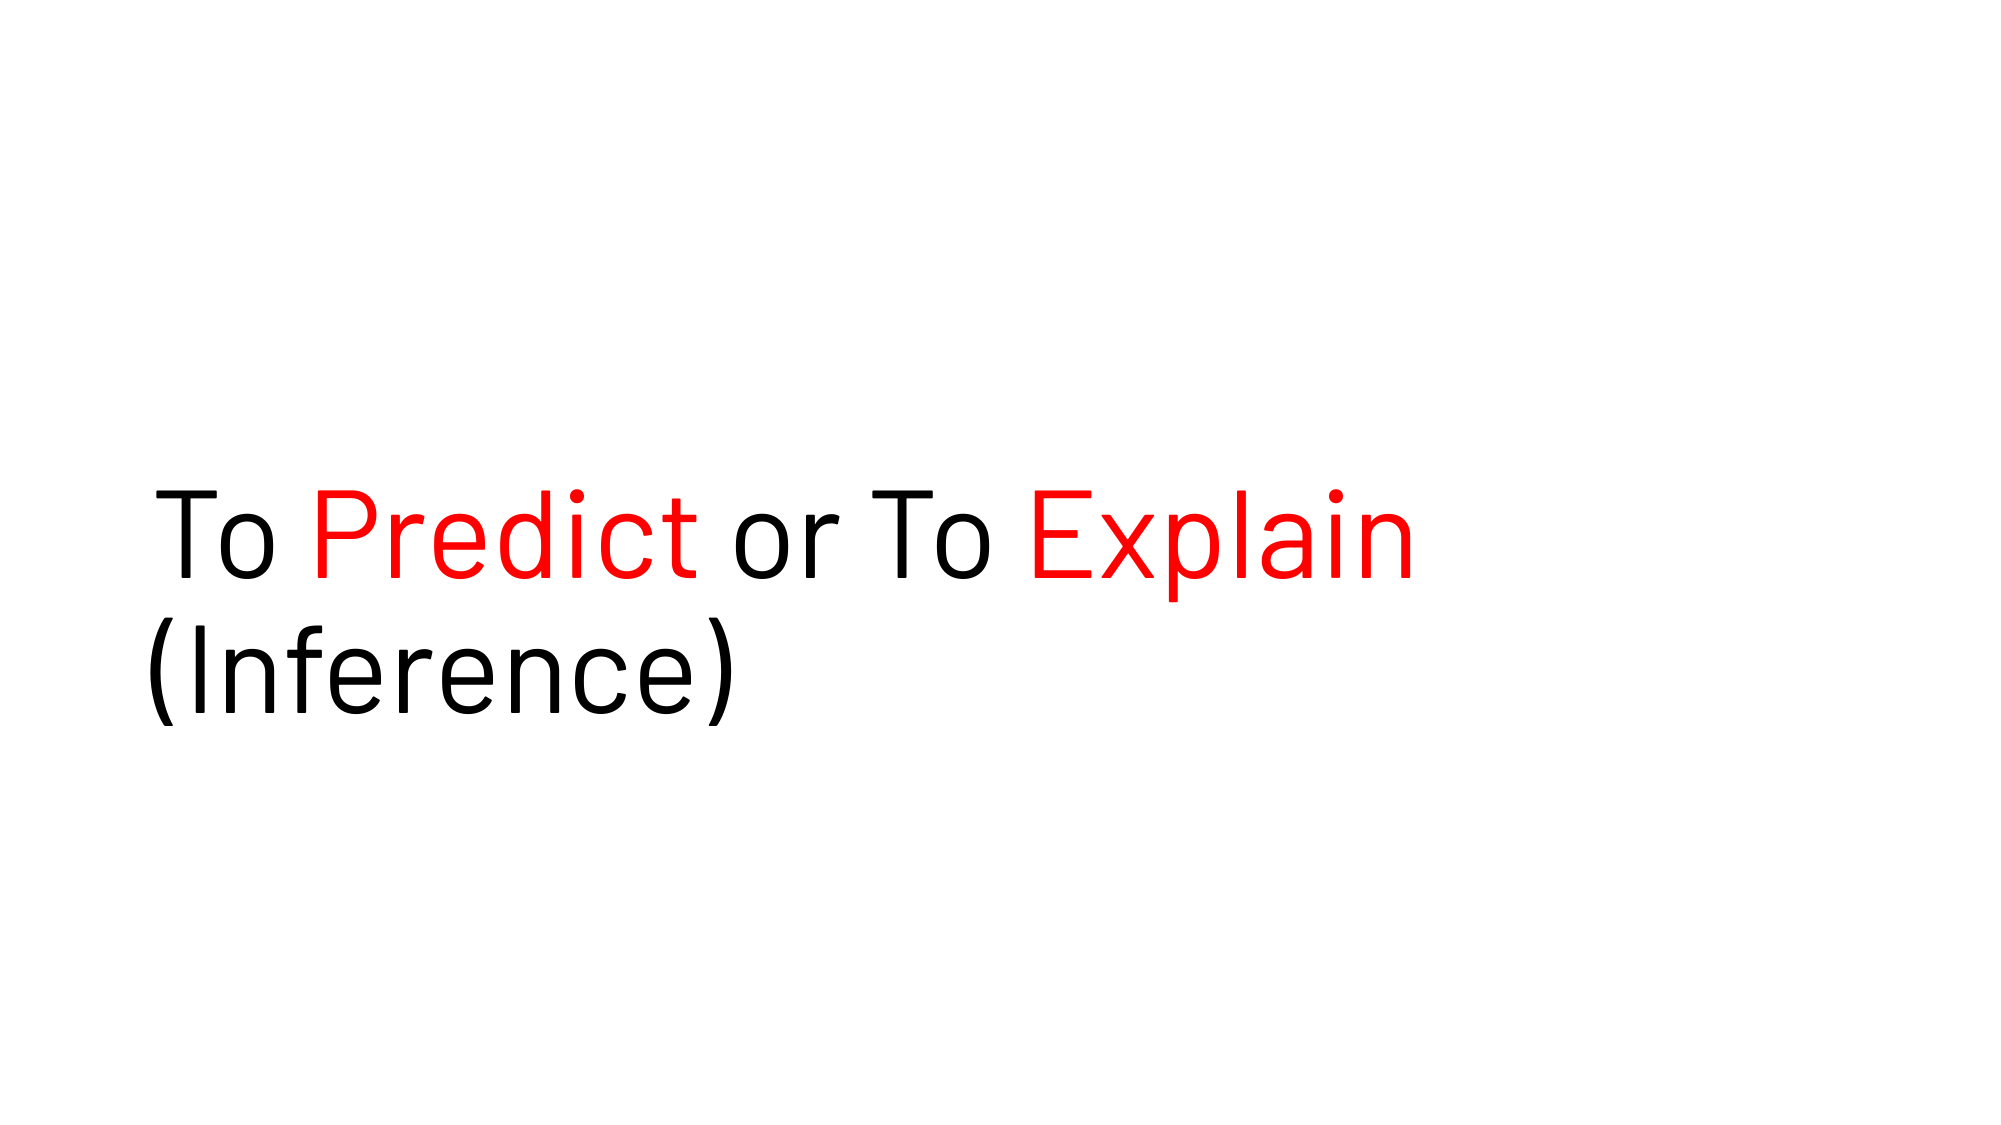

# To Predict or To Explain (Inference)